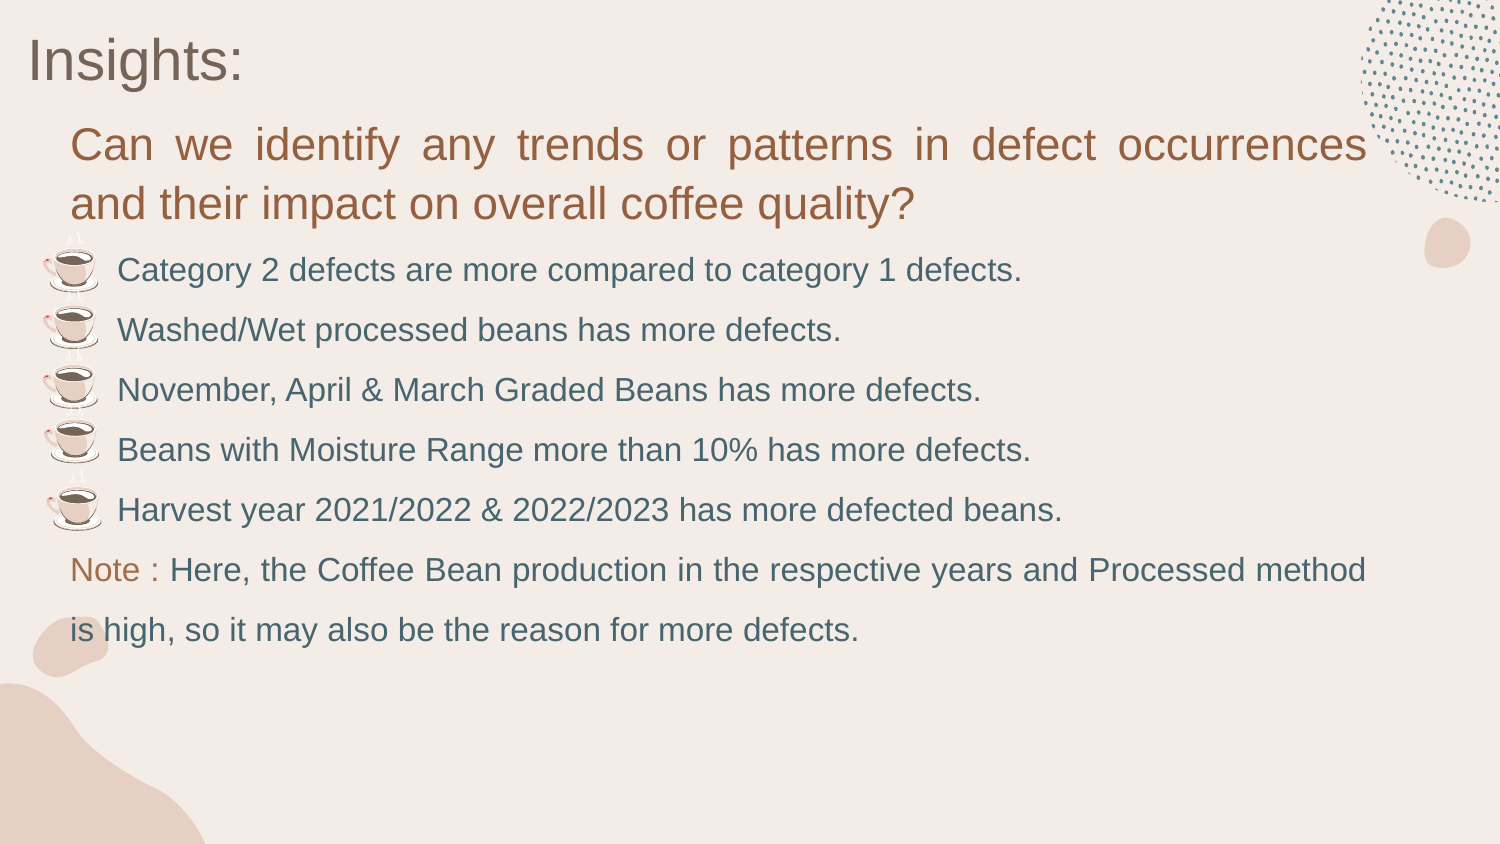

Insights:
Can we identify any trends or patterns in defect occurrences and their impact on overall coffee quality?
Category 2 defects are more compared to category 1 defects.
Washed/Wet processed beans has more defects.
November, April & March Graded Beans has more defects.
Beans with Moisture Range more than 10% has more defects.
Harvest year 2021/2022 & 2022/2023 has more defected beans.
Note : Here, the Coffee Bean production in the respective years and Processed method is high, so it may also be the reason for more defects.